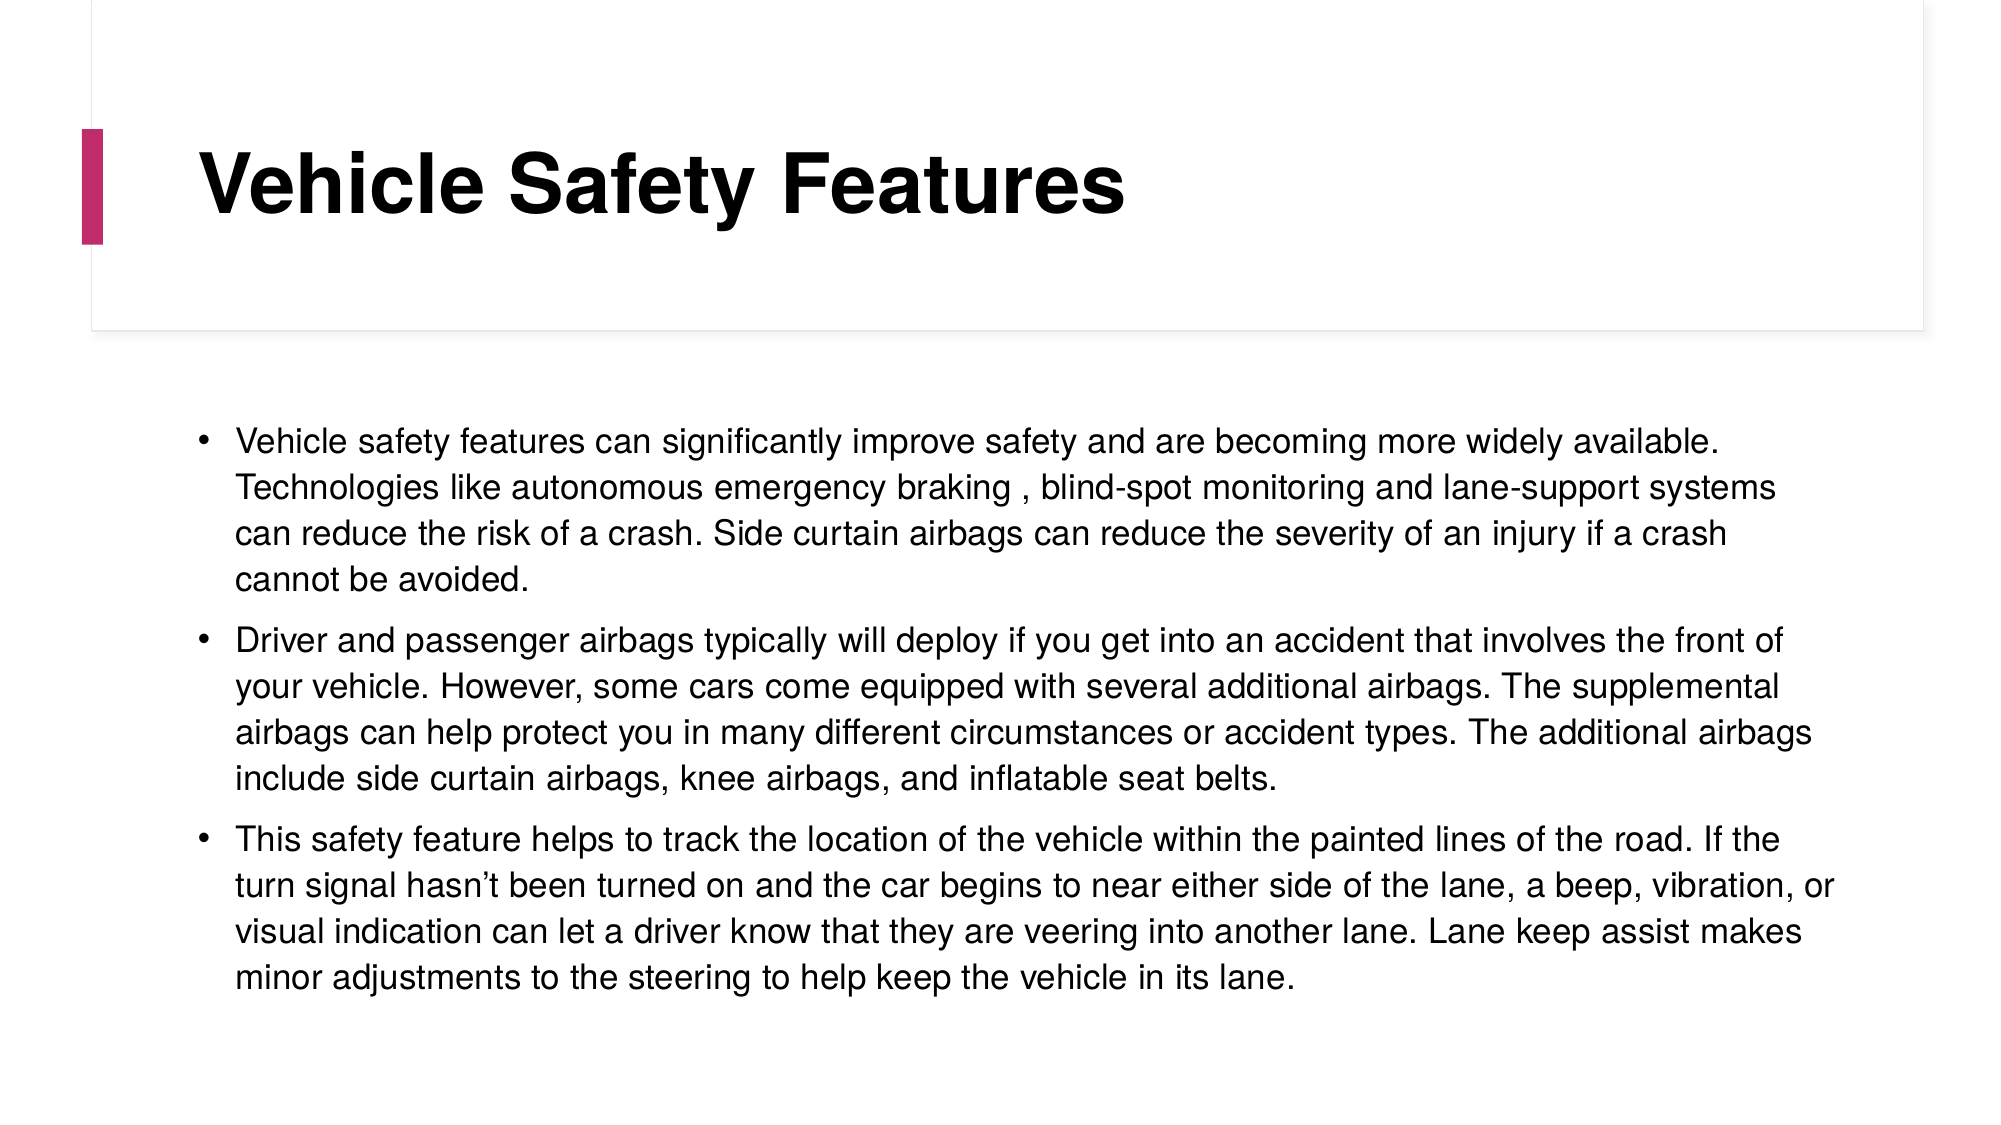

# Vehicle Safety Features
Vehicle safety features can significantly improve safety and are becoming more widely available. Technologies like autonomous emergency braking , blind-spot monitoring and lane-support systems can reduce the risk of a crash. Side curtain airbags can reduce the severity of an injury if a crash cannot be avoided.
Driver and passenger airbags typically will deploy if you get into an accident that involves the front of your vehicle. However, some cars come equipped with several additional airbags. The supplemental airbags can help protect you in many different circumstances or accident types. The additional airbags include side curtain airbags, knee airbags, and inflatable seat belts.
This safety feature helps to track the location of the vehicle within the painted lines of the road. If the turn signal hasn’t been turned on and the car begins to near either side of the lane, a beep, vibration, or visual indication can let a driver know that they are veering into another lane. Lane keep assist makes minor adjustments to the steering to help keep the vehicle in its lane.